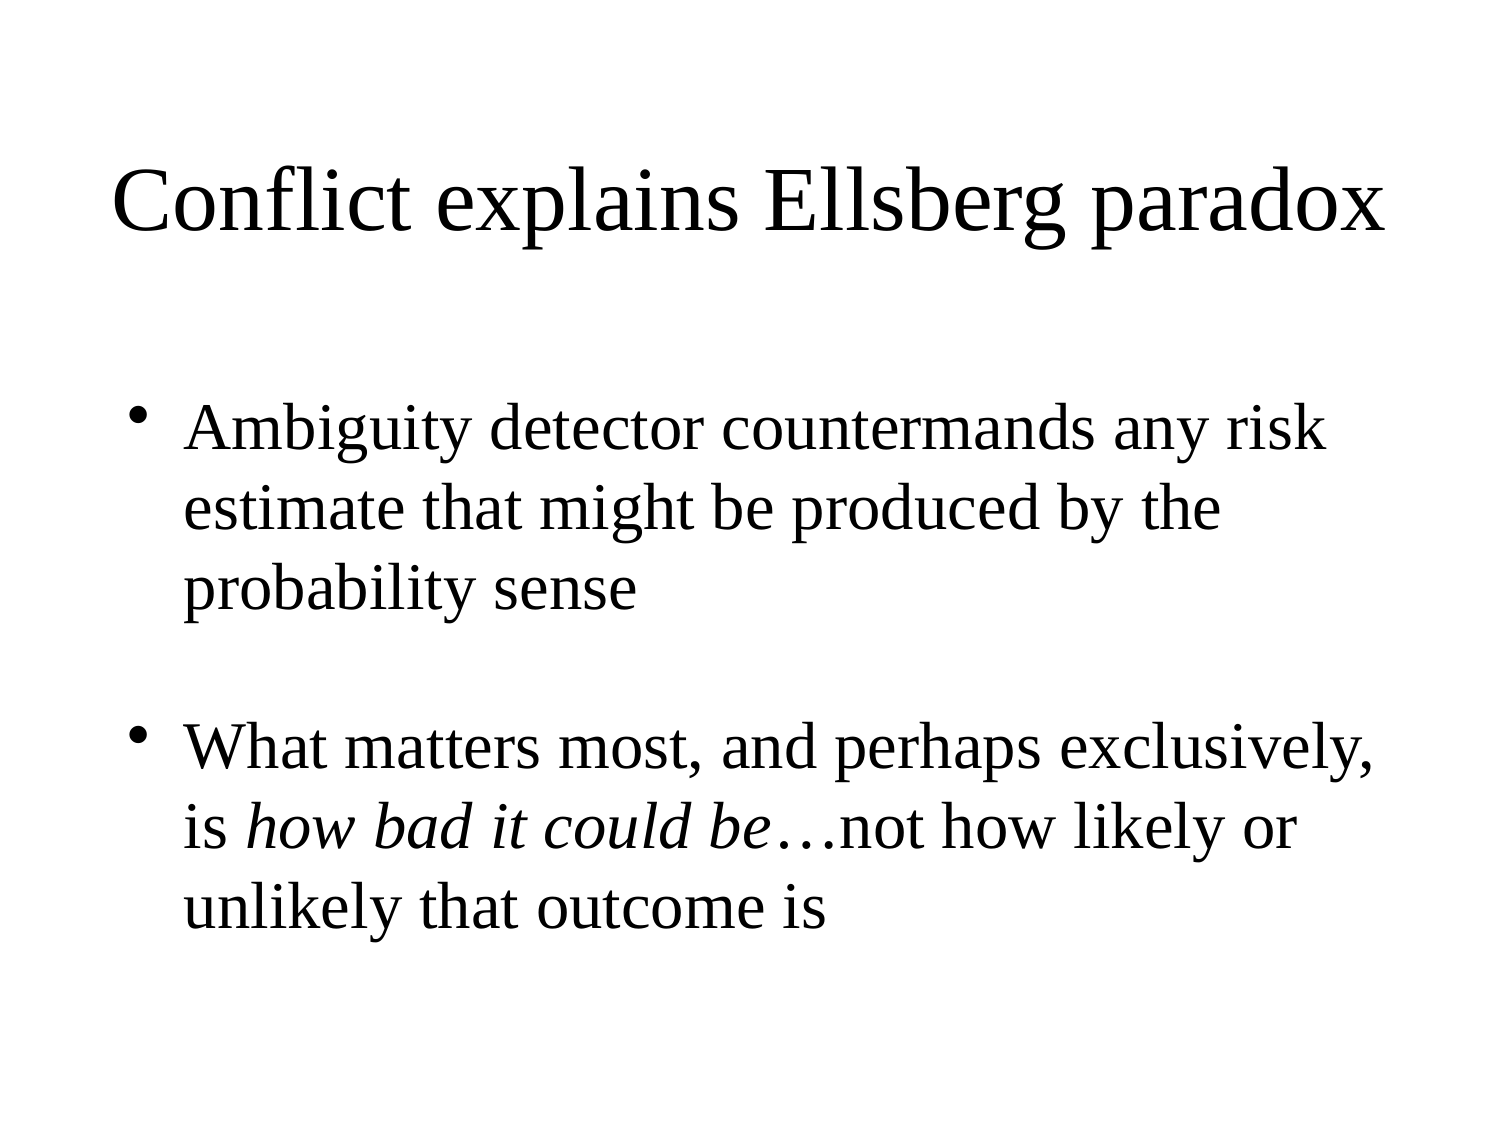

Conflict explains Ellsberg paradox
Ambiguity detector countermands any risk estimate that might be produced by the probability sense

What matters most, and perhaps exclusively, is how bad it could be…not how likely or unlikely that outcome is